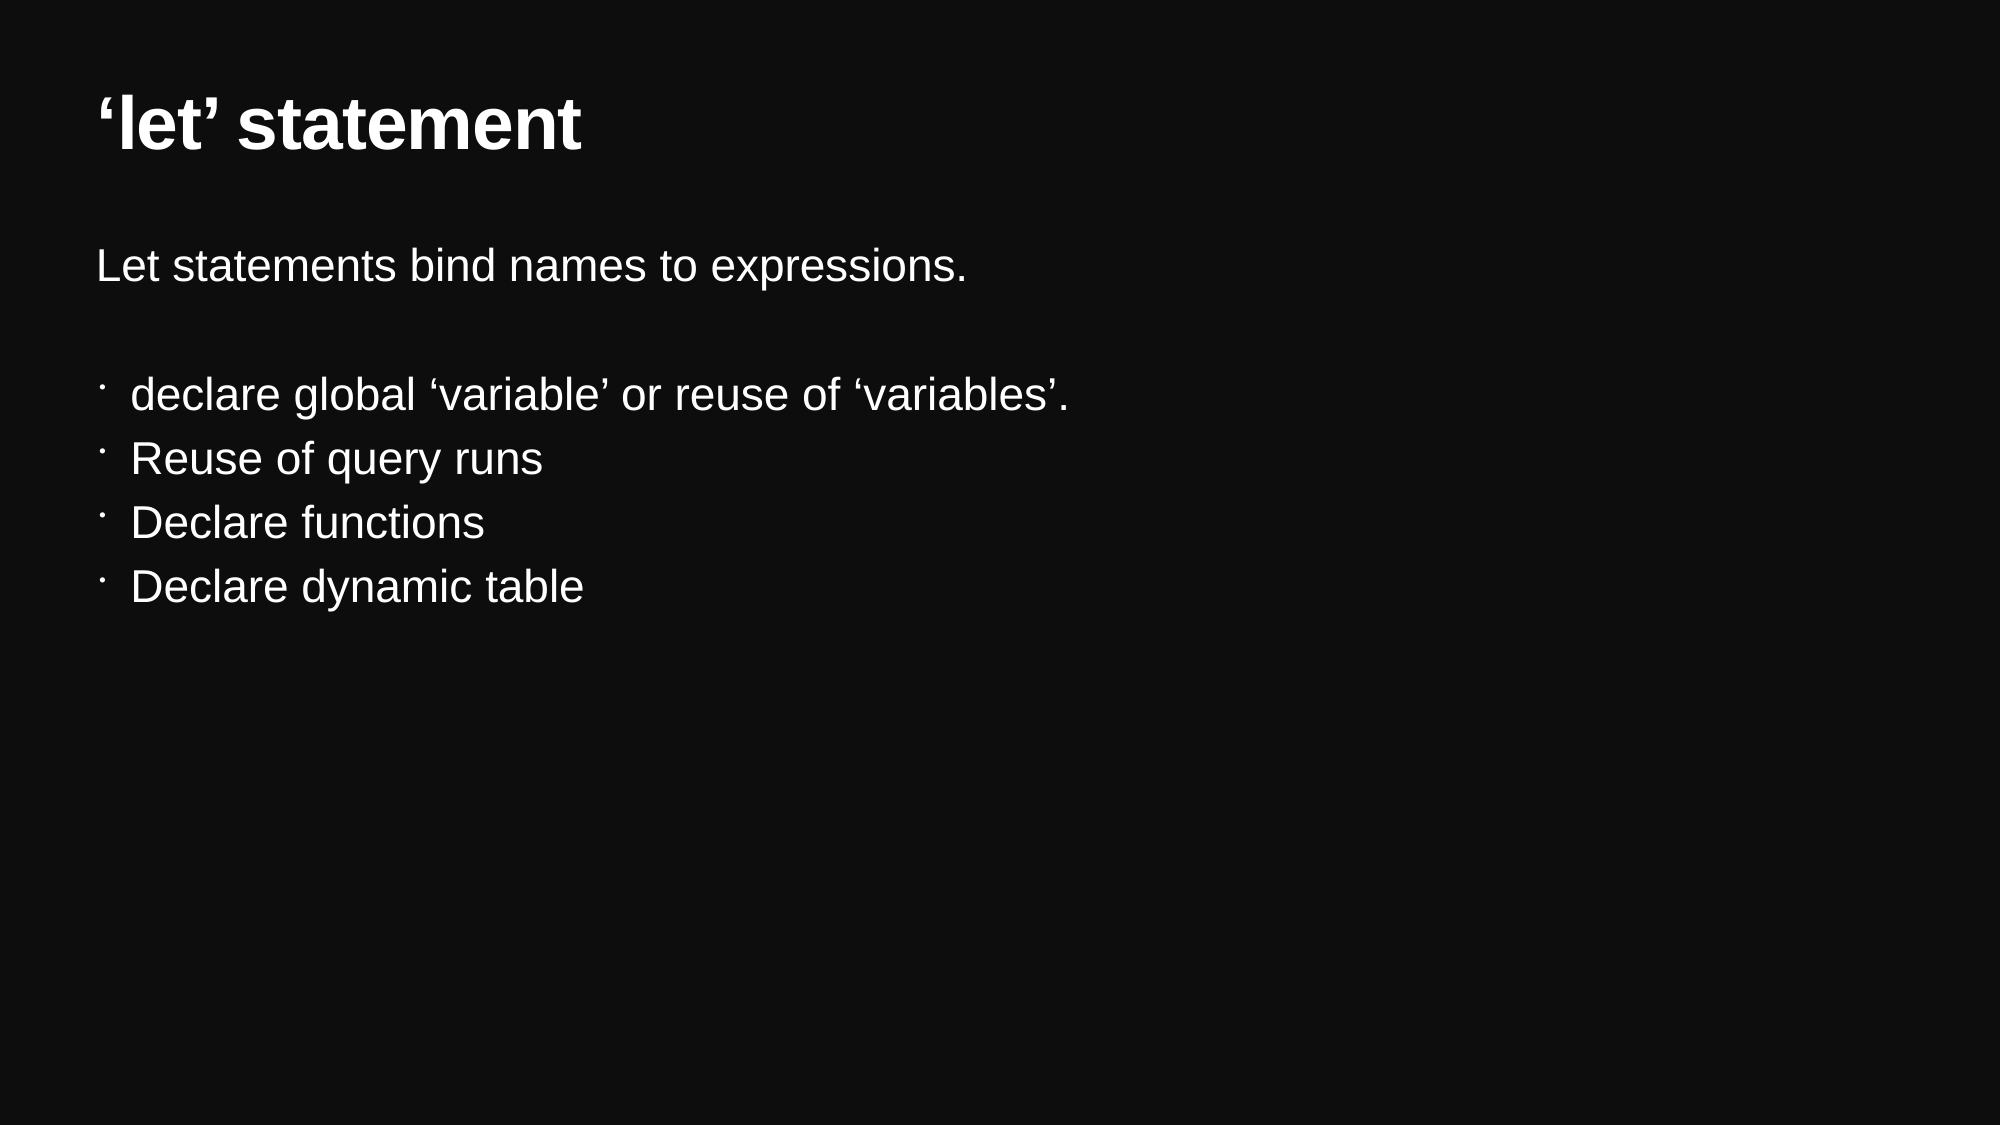

# ‘let’ statement
Let statements bind names to expressions.

declare global ‘variable’ or reuse of ‘variables’.
Reuse of query runs
Declare functions
Declare dynamic table